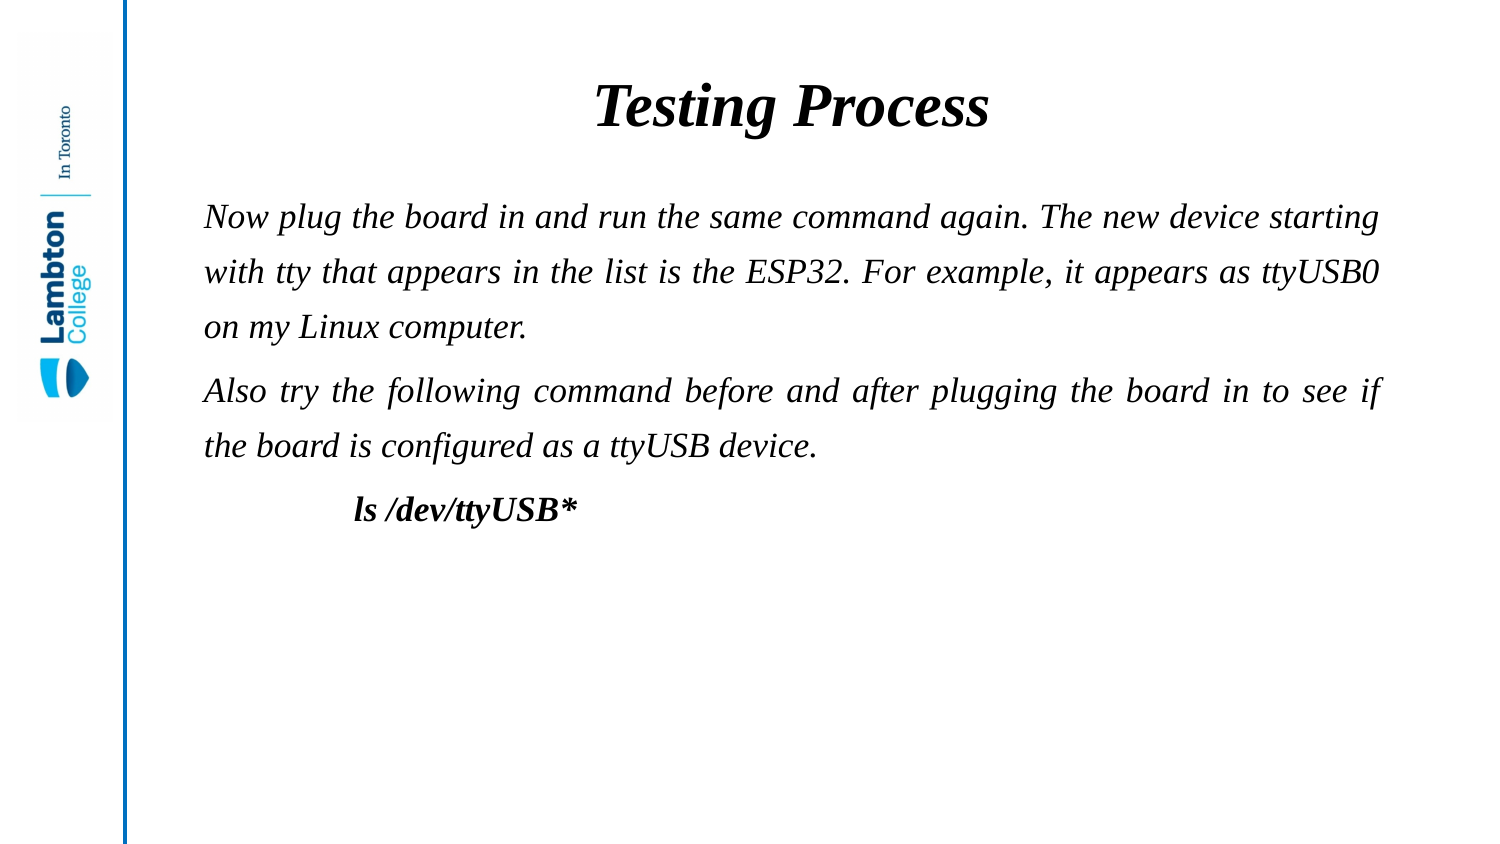

# Testing Process
Now plug the board in and run the same command again. The new device starting with tty that appears in the list is the ESP32. For example, it appears as ttyUSB0 on my Linux computer.
Also try the following command before and after plugging the board in to see if the board is configured as a ttyUSB device.
ls /dev/ttyUSB*